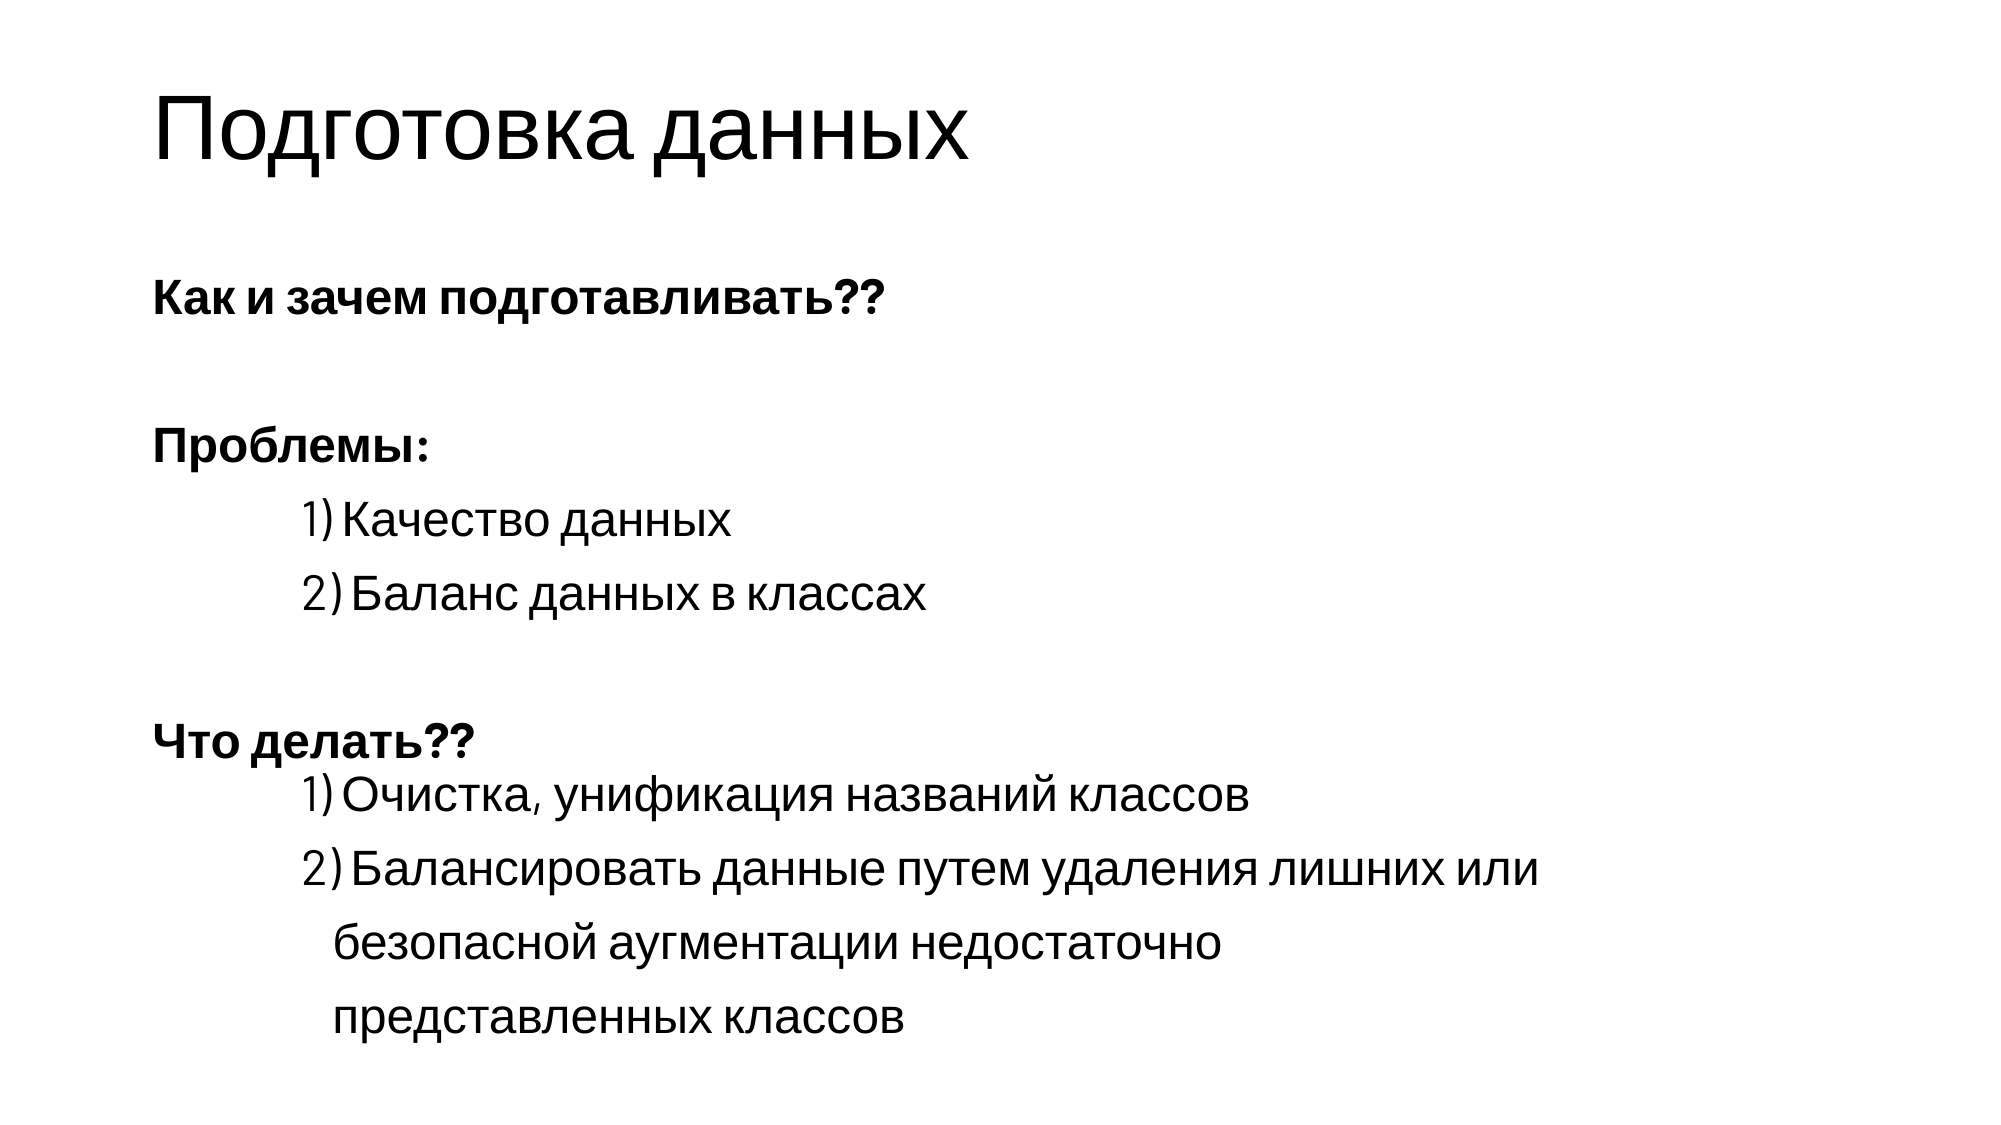

# Подготовка данных
Как и зачем подготавливать??

Проблемы:
	1) Качество данных
	2) Баланс данных в классах

Что делать??
	1) Очистка, унификация названий классов
	2) Балансировать данные путем удаления лишних или
                  безопасной аугментации недостаточно
                  представленных классов